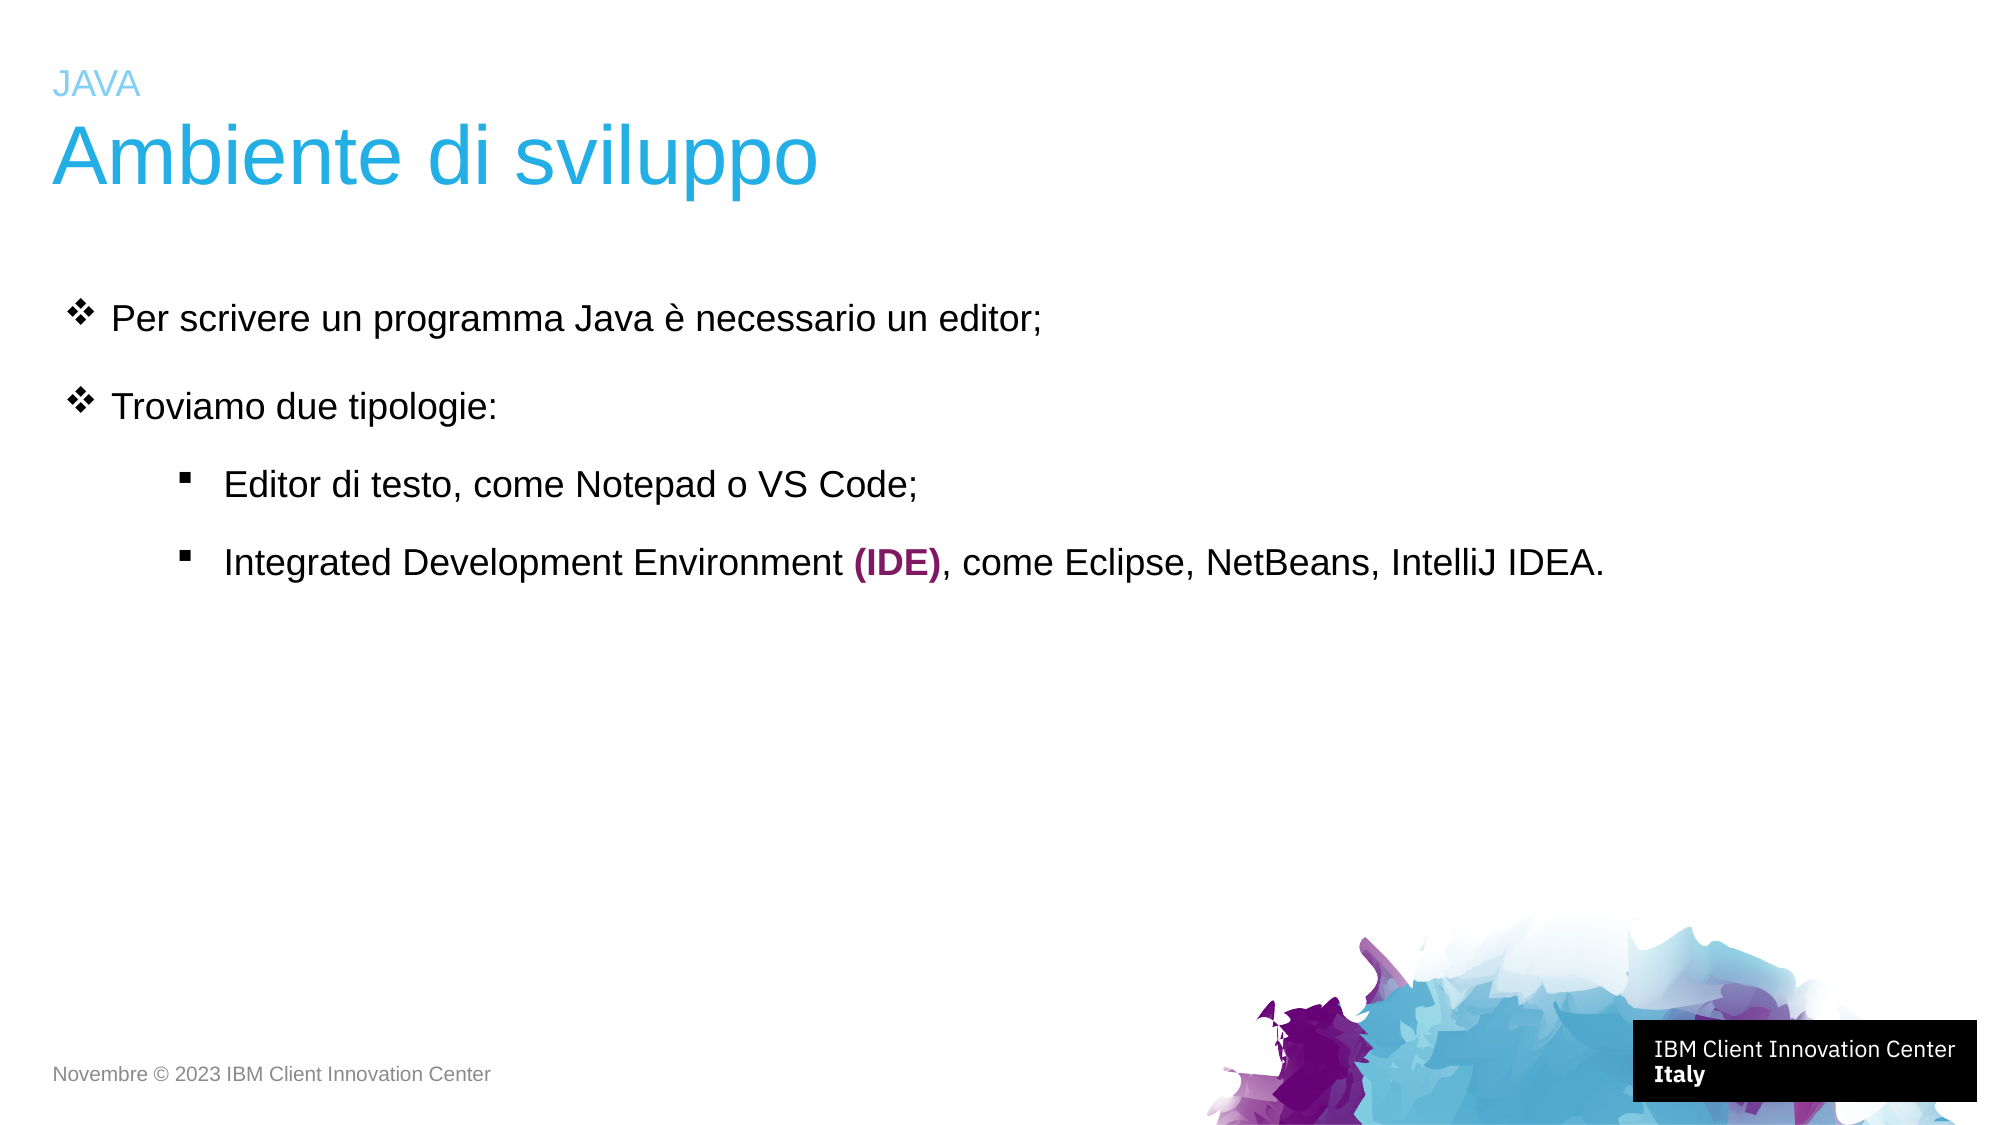

JAVA
# Ambiente di sviluppo
Per scrivere un programma Java è necessario un editor;
Troviamo due tipologie:
Editor di testo, come Notepad o VS Code;
Integrated Development Environment (IDE), come Eclipse, NetBeans, IntelliJ IDEA.

Novembre © 2023 IBM Client Innovation Center